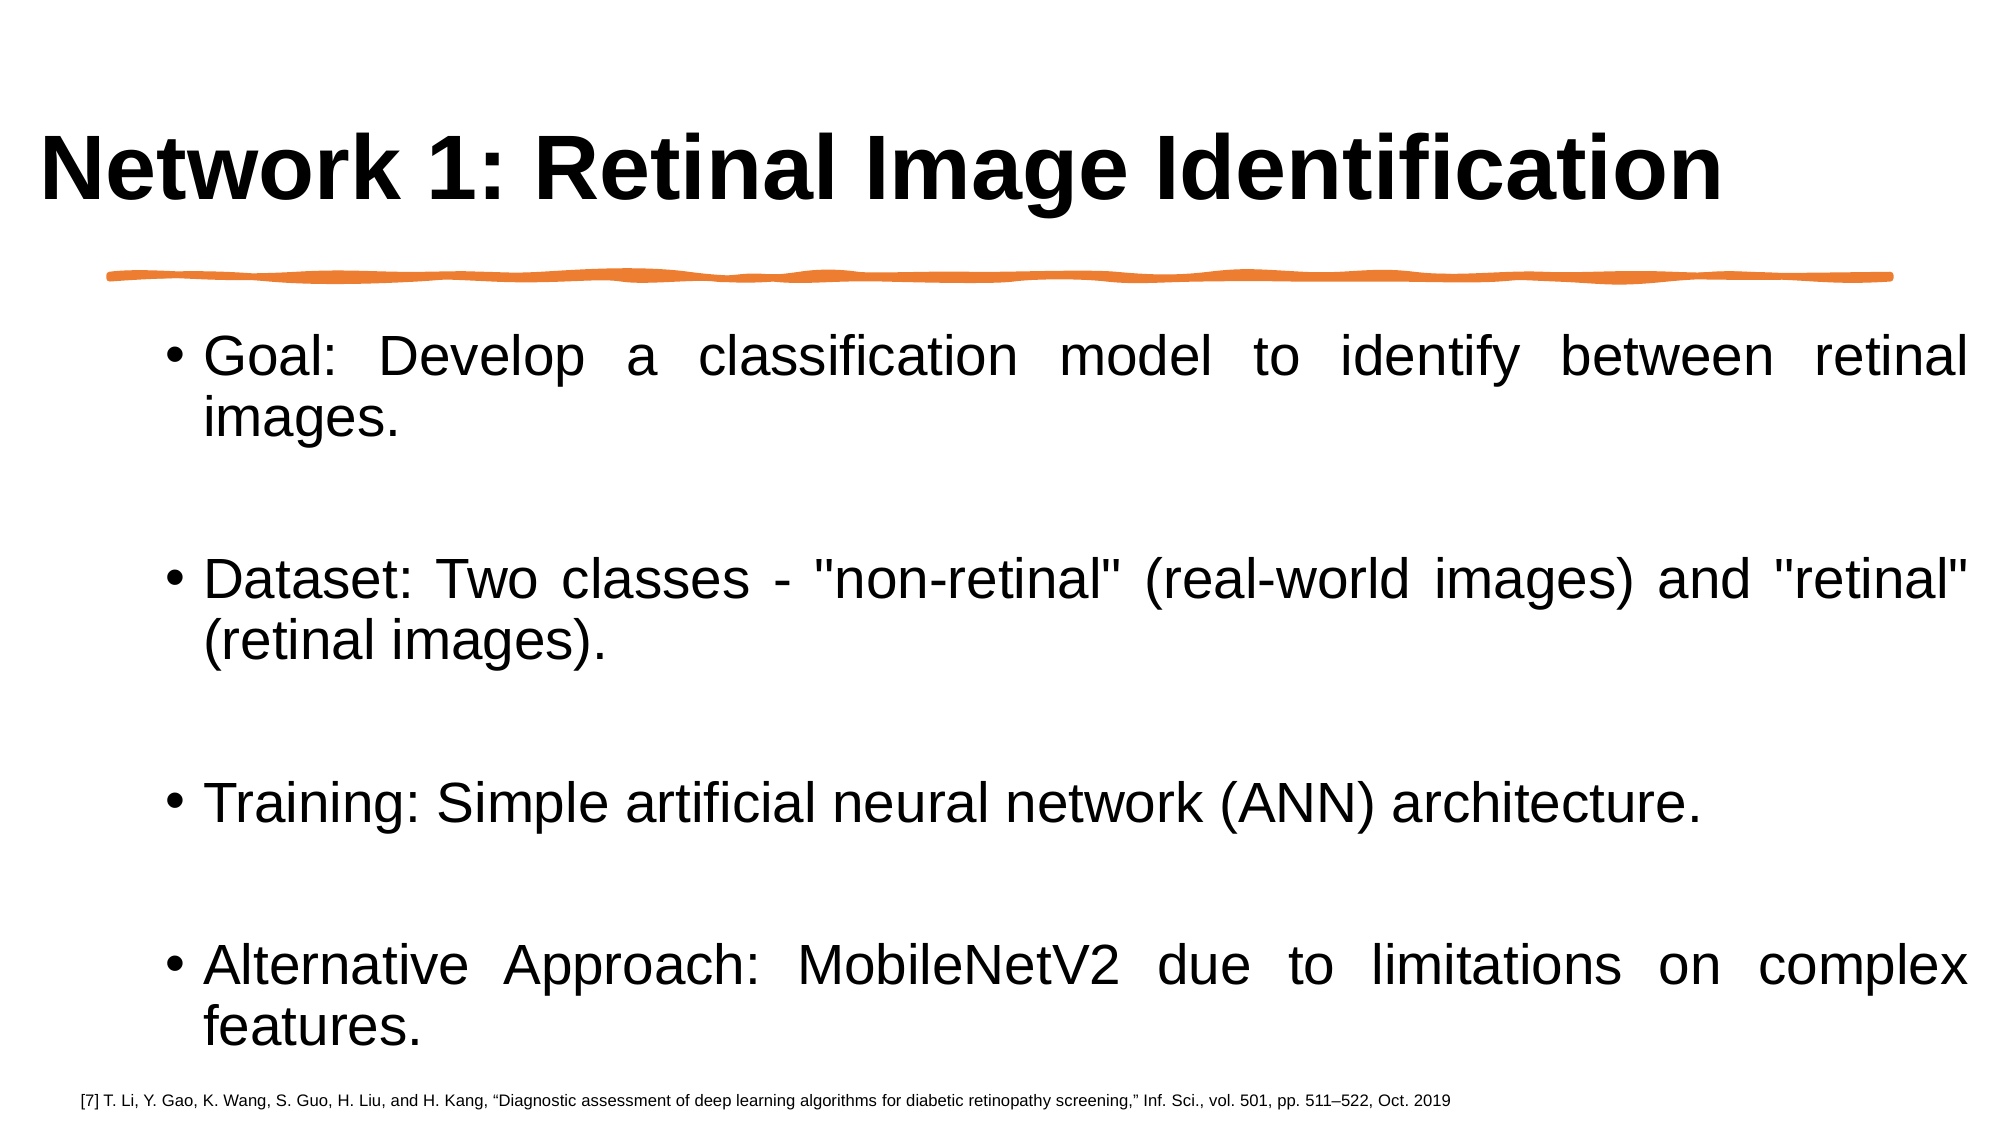

Network 1: Retinal Image Identification

Goal: Develop a classification model to identify between retinal images.

Dataset: Two classes - "non-retinal" (real-world images) and "retinal" (retinal images).

Training: Simple artificial neural network (ANN) architecture.

Alternative Approach: MobileNetV2 due to limitations on complex features.
[7] T. Li, Y. Gao, K. Wang, S. Guo, H. Liu, and H. Kang, “Diagnostic assessment of deep learning algorithms for diabetic retinopathy screening,” Inf. Sci., vol. 501, pp. 511–522, Oct. 2019